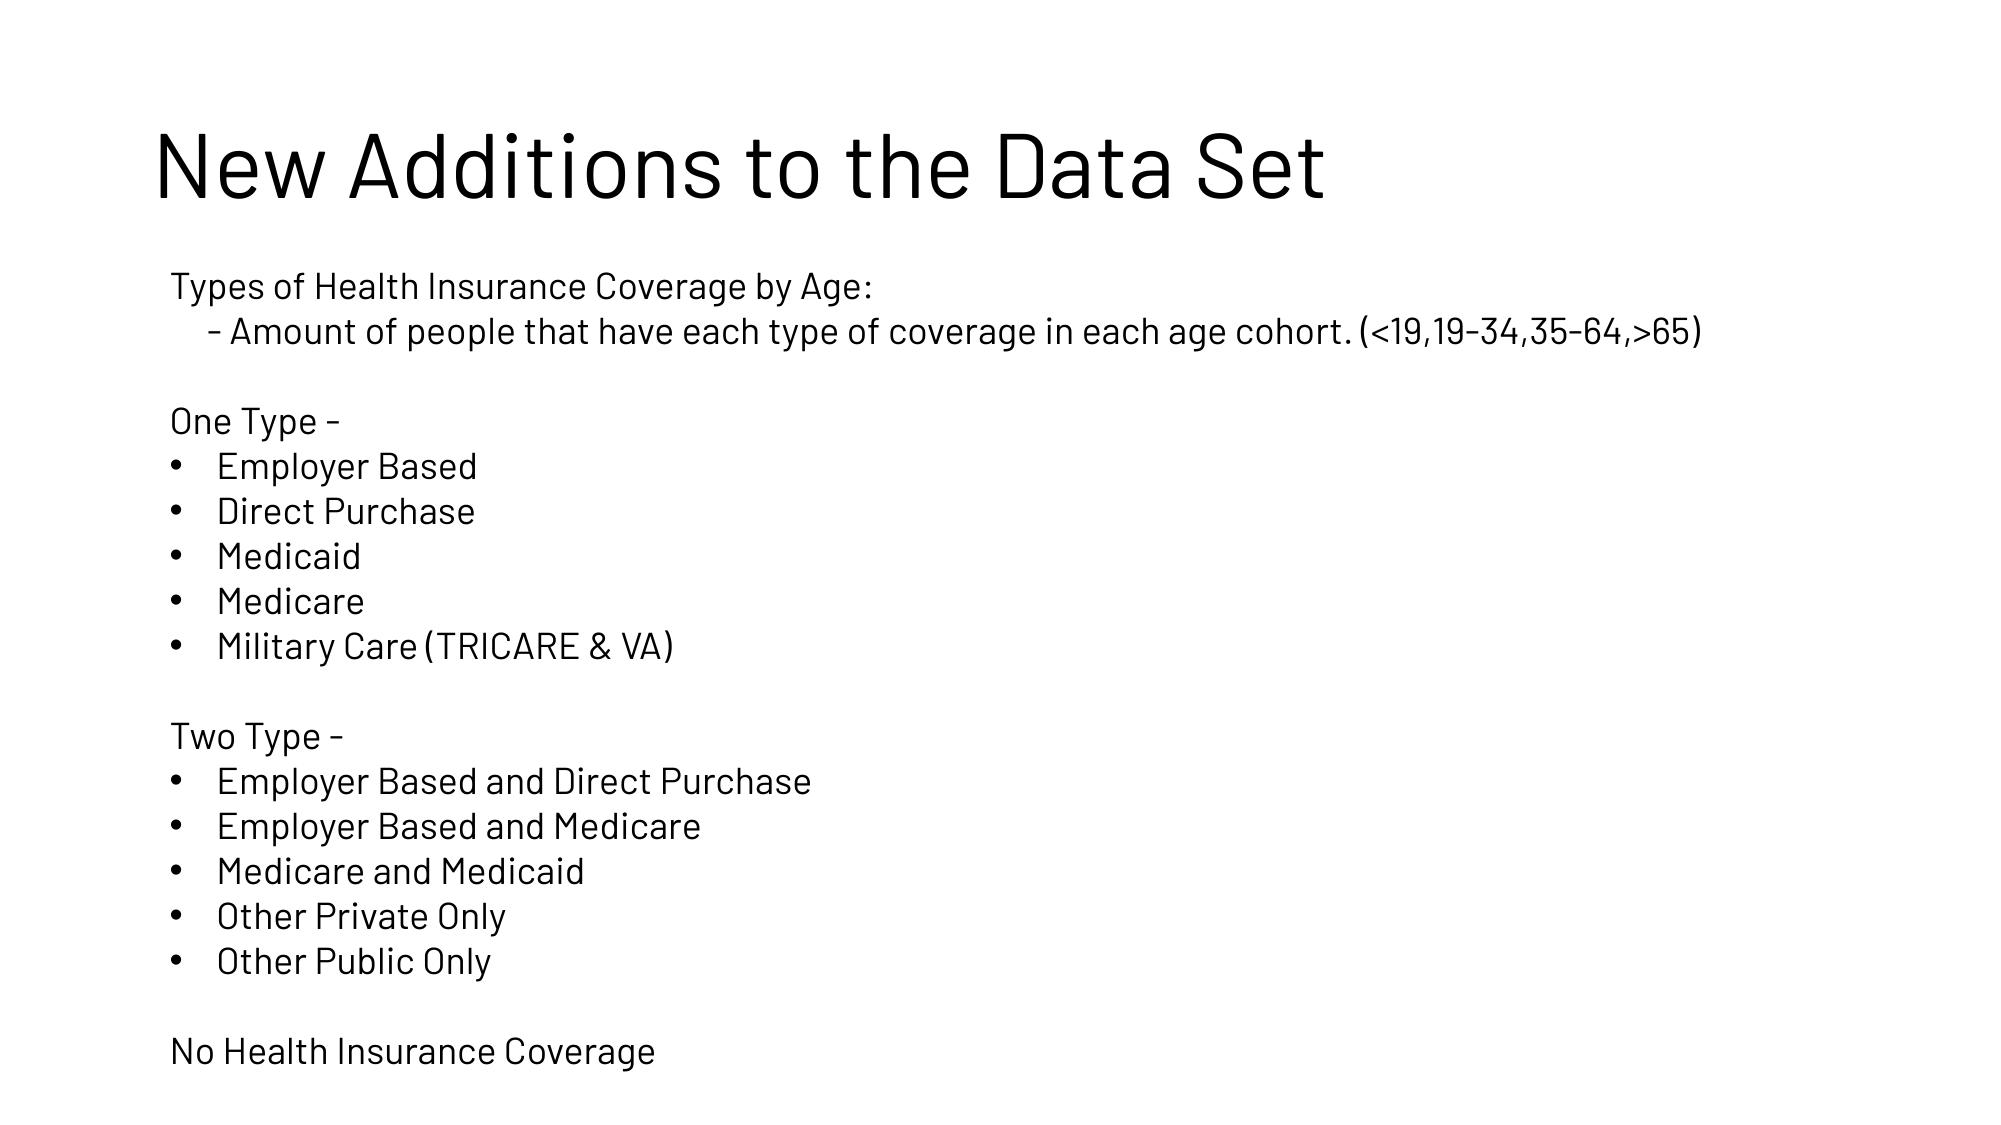

# New Additions to the Data Set
Types of Health Insurance Coverage by Age:
 - Amount of people that have each type of coverage in each age cohort. (<19,19-34,35-64,>65)

One Type -
Employer Based
Direct Purchase
Medicaid
Medicare
Military Care (TRICARE & VA)

Two Type -
Employer Based and Direct Purchase
Employer Based and Medicare
Medicare and Medicaid
Other Private Only
Other Public Only

No Health Insurance Coverage